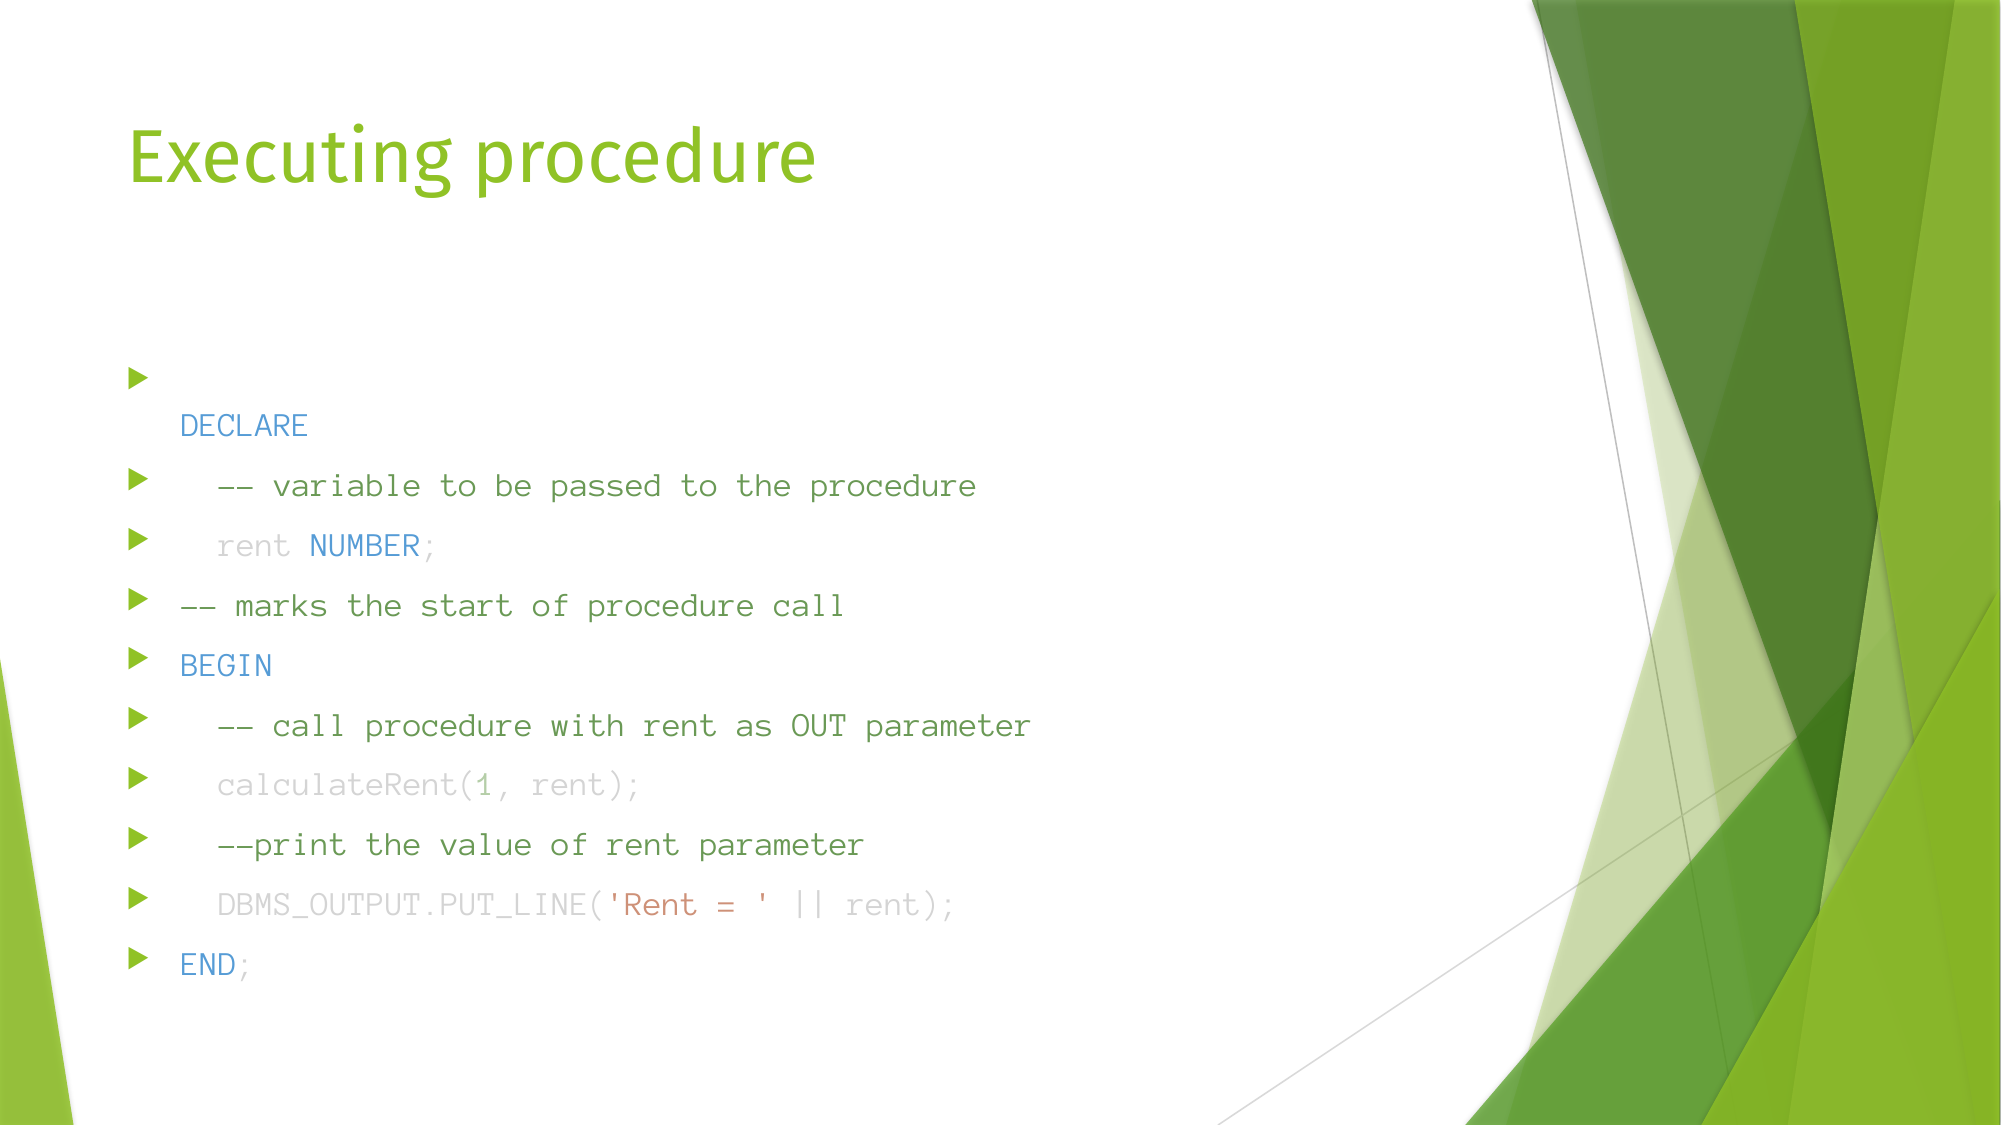

# Executing procedure
DECLARE
  -- variable to be passed to the procedure
  rent NUMBER;
-- marks the start of procedure call
BEGIN
  -- call procedure with rent as OUT parameter
  calculateRent(1, rent);
  --print the value of rent parameter
  DBMS_OUTPUT.PUT_LINE('Rent = ' || rent);
END;